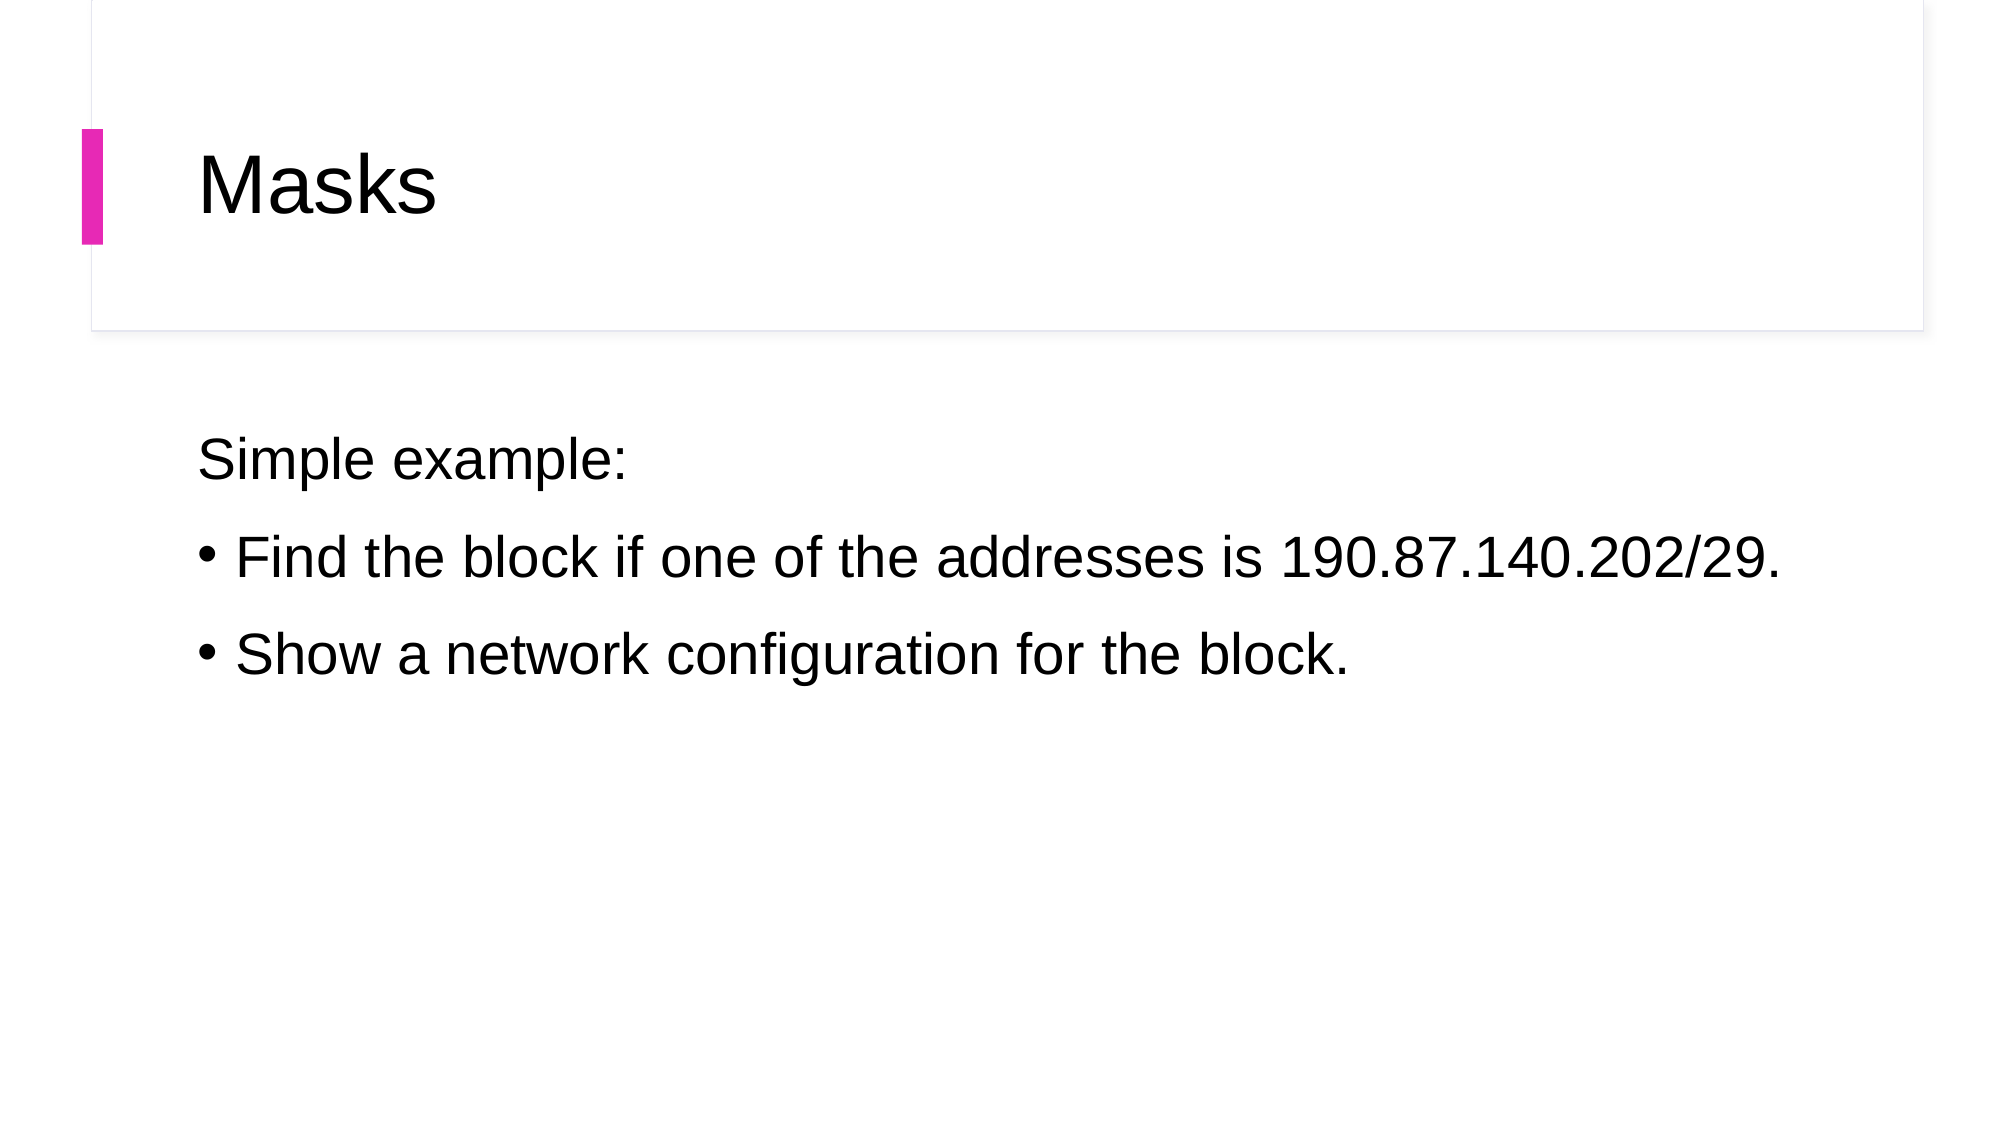

# Masks
Simple example:
Find the block if one of the addresses is 190.87.140.202/29.
Show a network configuration for the block.